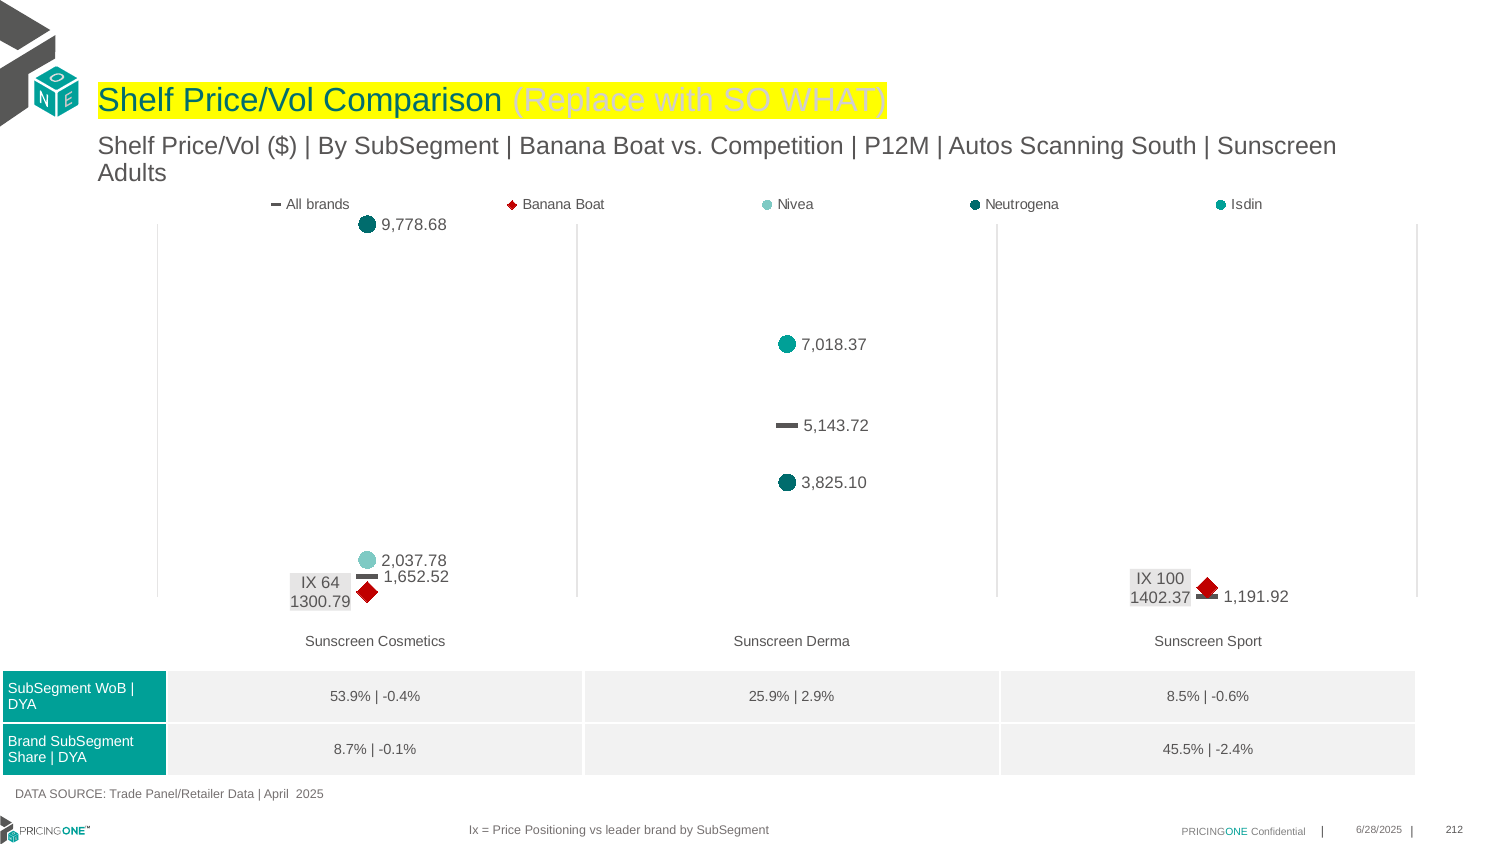

# Shelf Price/Vol Comparison (Replace with SO WHAT)
Shelf Price/Vol ($) | By SubSegment | Banana Boat vs. Competition | P12M | Autos Scanning South | Sunscreen Adults

### Chart

| Category | All brands | Banana Boat | Nivea | Neutrogena | Isdin |
|---|---|---|---|---|---|
| IX 64 | 1652.52 | 1300.79 | 2037.78 | 9778.68 | None |
| None | 5143.72 | None | None | 3825.1 | 7018.37 |
| IX 100 | 1191.92 | 1402.37 | None | None | None |
|  | Sunscreen Cosmetics | Sunscreen Derma | Sunscreen Sport |
| --- | --- | --- | --- |
| SubSegment WoB | DYA | 53.9% | -0.4% | 25.9% | 2.9% | 8.5% | -0.6% |
| Brand SubSegment Share | DYA | 8.7% | -0.1% |  | 45.5% | -2.4% |
DATA SOURCE: Trade Panel/Retailer Data | April  2025
Ix = Price Positioning vs leader brand by SubSegment
6/28/2025
212